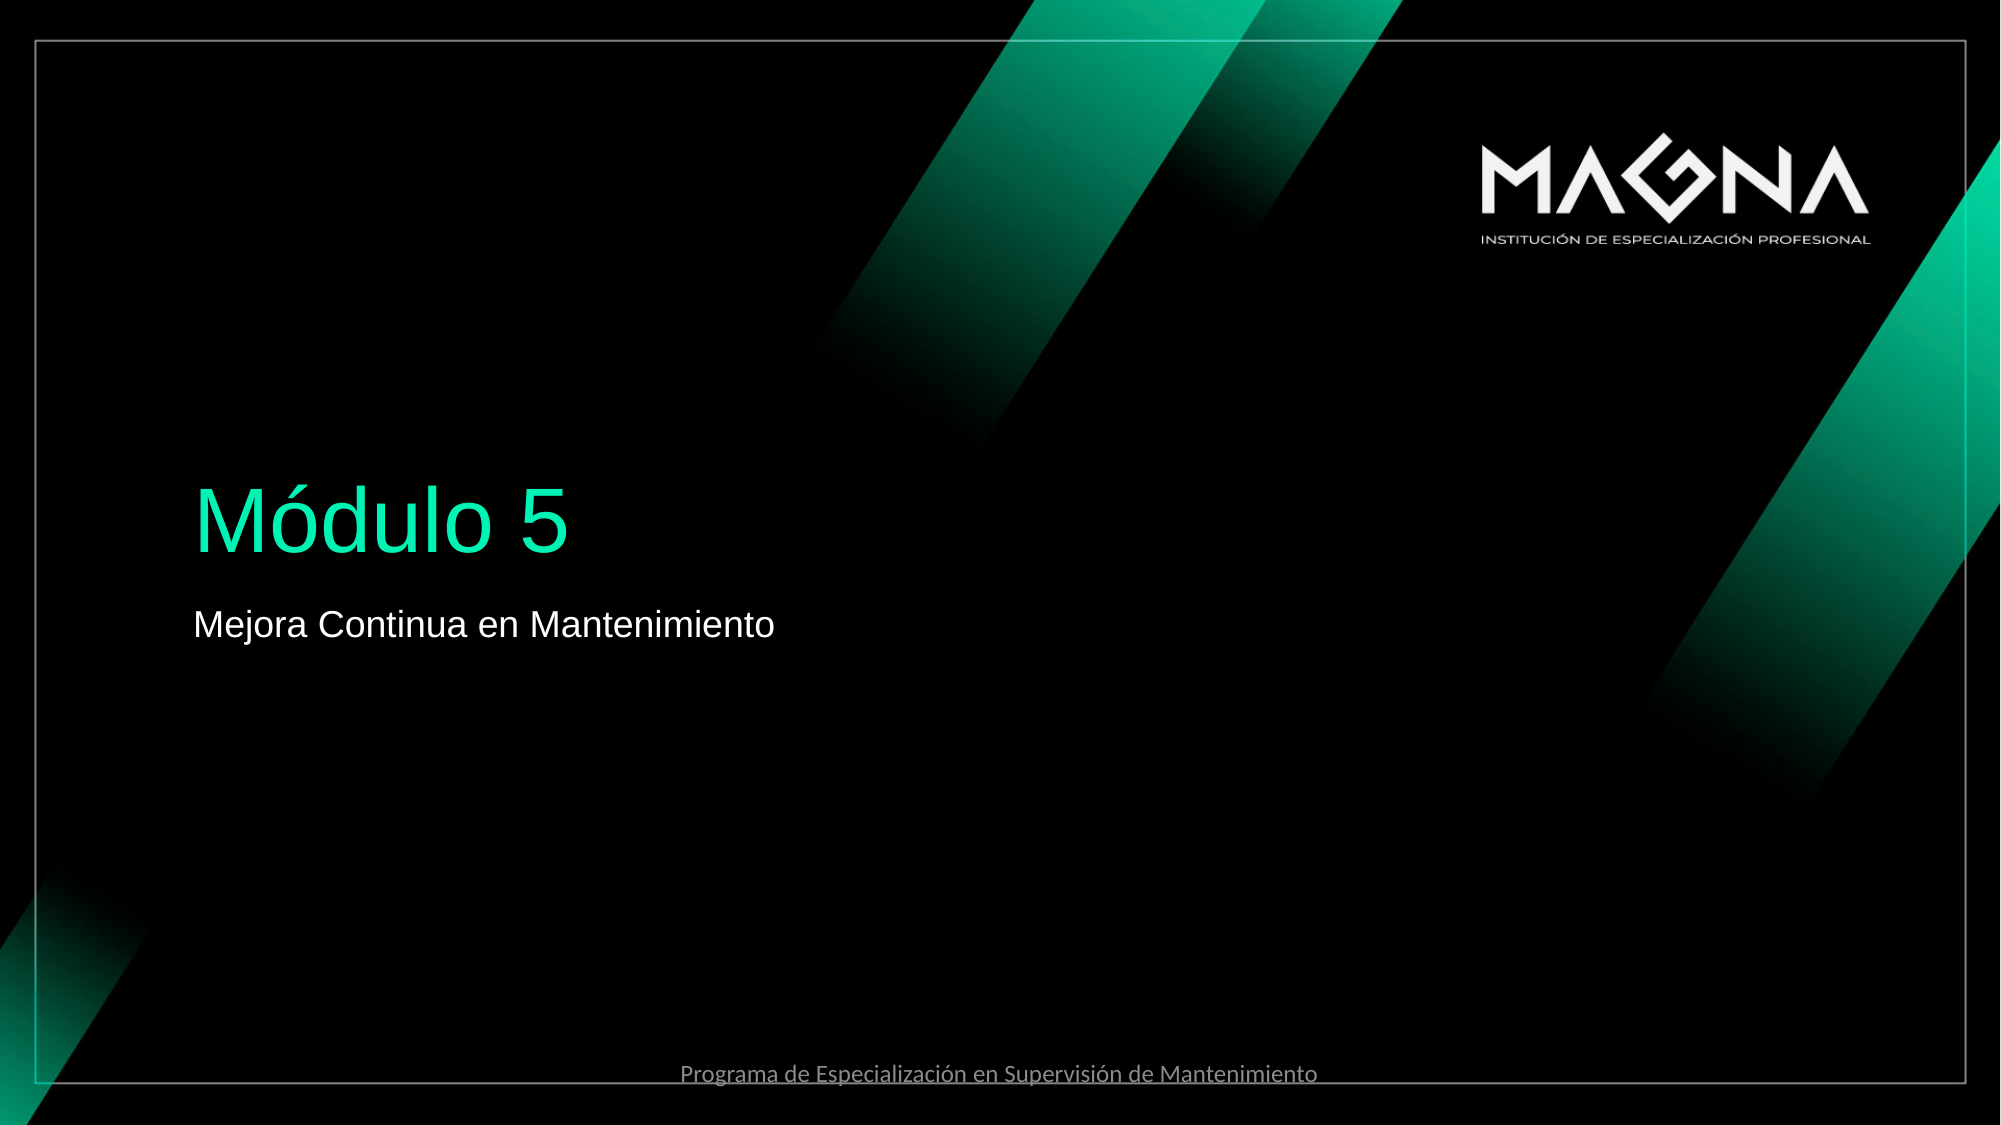

# Módulo 5
Mejora Continua en Mantenimiento